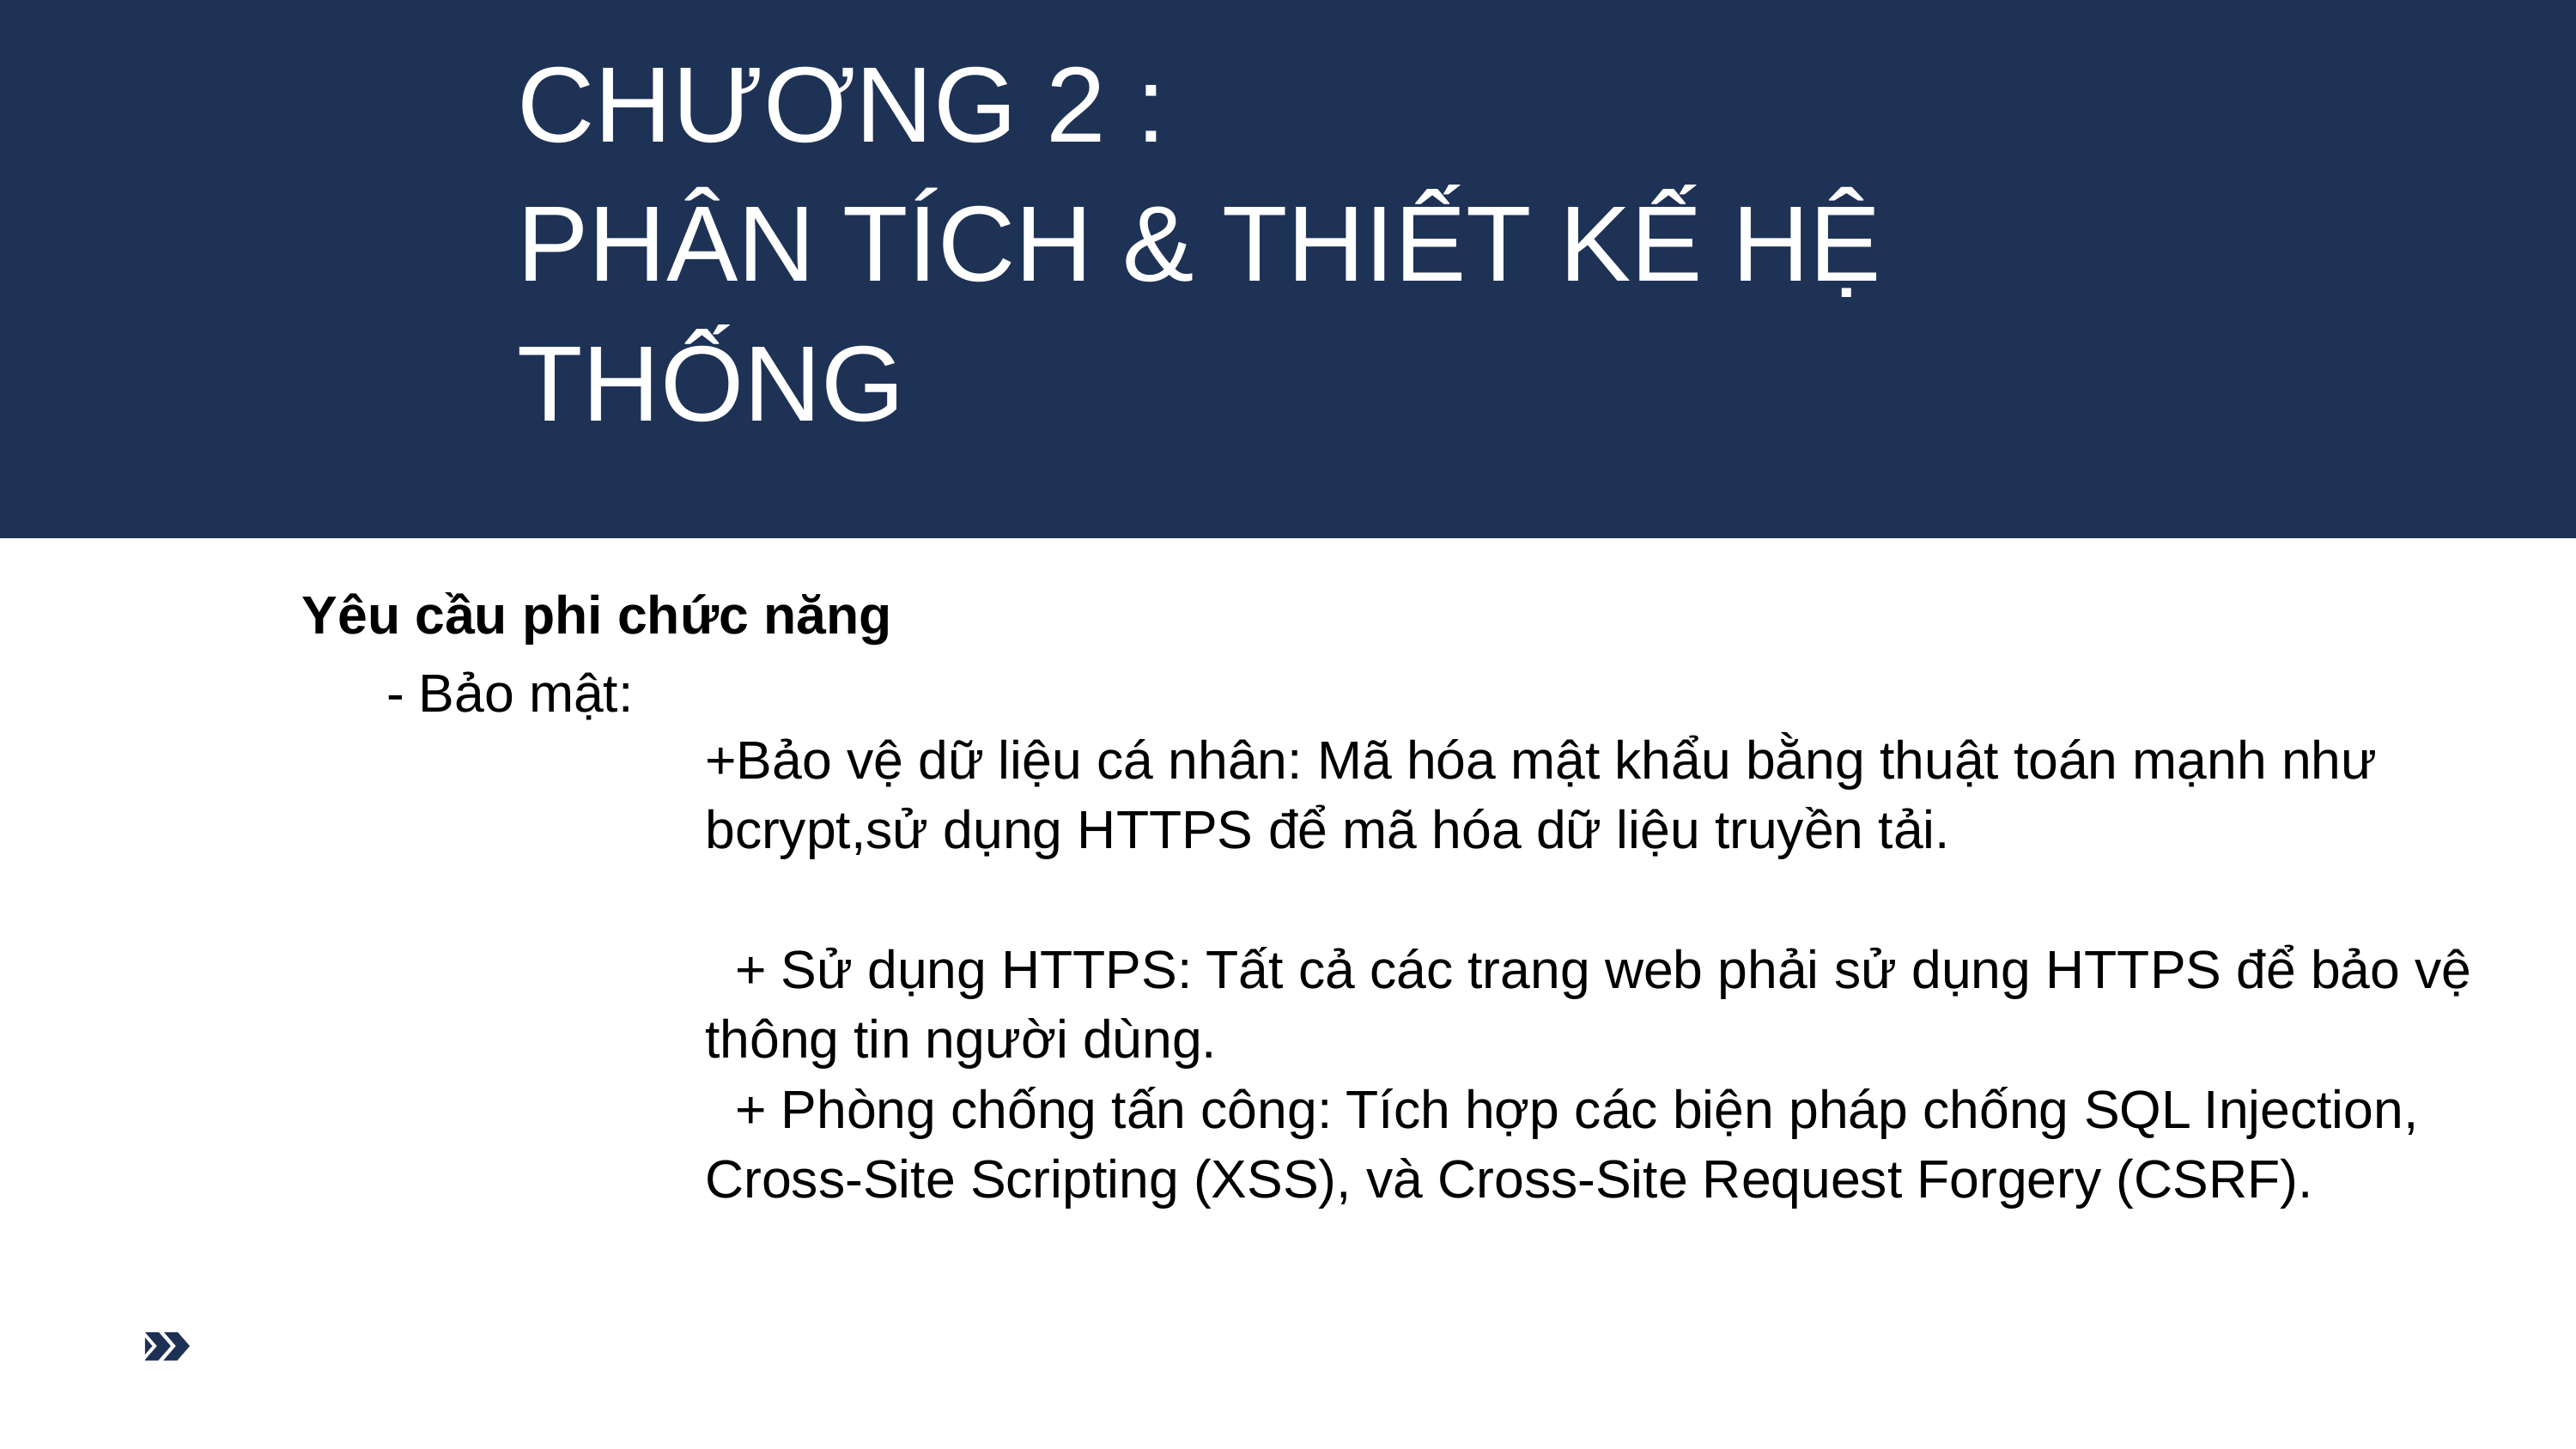

CHƯƠNG 2 :
PHÂN TÍCH & THIẾT KẾ HỆ THỐNG

 Yêu cầu phi chức năng

- Bảo mật:

+Bảo vệ dữ liệu cá nhân: Mã hóa mật khẩu bằng thuật toán mạnh như bcrypt,sử dụng HTTPS để mã hóa dữ liệu truyền tải.

  + Sử dụng HTTPS: Tất cả các trang web phải sử dụng HTTPS để bảo vệ thông tin người dùng.
  + Phòng chống tấn công: Tích hợp các biện pháp chống SQL Injection, Cross-Site Scripting (XSS), và Cross-Site Request Forgery (CSRF).